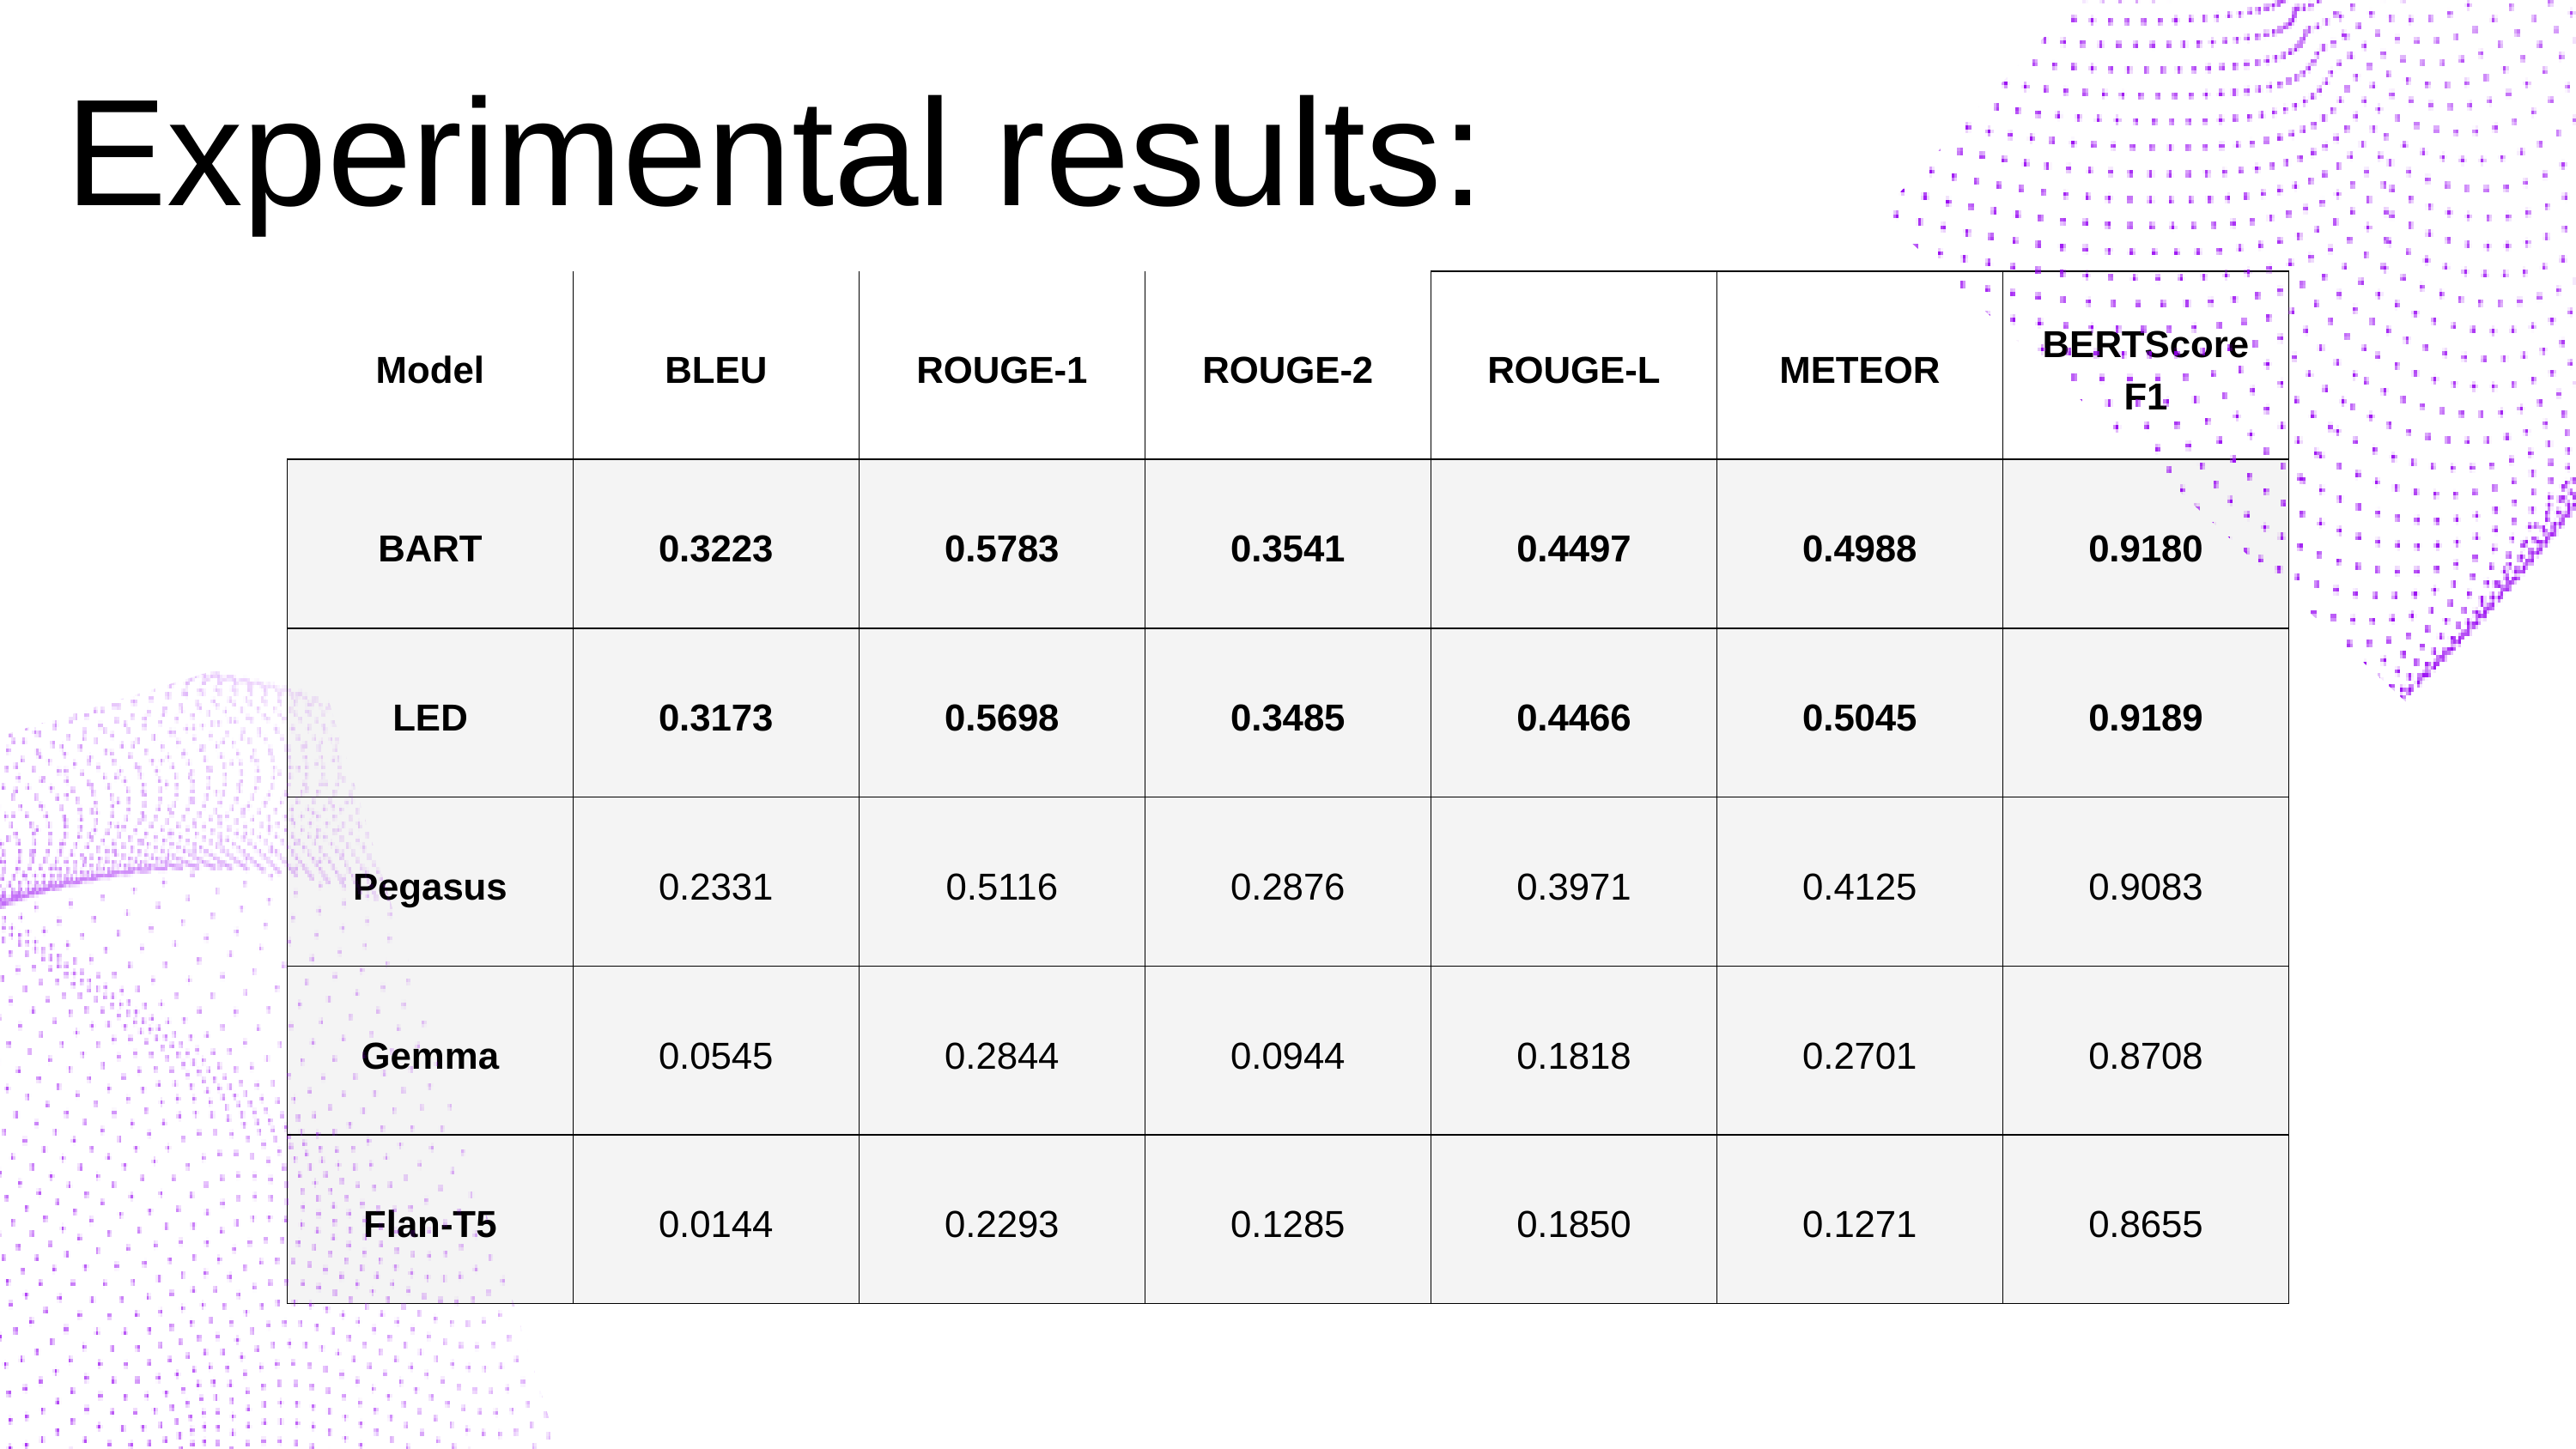

Experimental results:
| Model | BLEU | ROUGE-1 | ROUGE-2 | ROUGE-L | METEOR | BERTScore F1 |
| --- | --- | --- | --- | --- | --- | --- |
| BART | 0.3223 | 0.5783 | 0.3541 | 0.4497 | 0.4988 | 0.9180 |
| LED | 0.3173 | 0.5698 | 0.3485 | 0.4466 | 0.5045 | 0.9189 |
| Pegasus | 0.2331 | 0.5116 | 0.2876 | 0.3971 | 0.4125 | 0.9083 |
| Gemma | 0.0545 | 0.2844 | 0.0944 | 0.1818 | 0.2701 | 0.8708 |
| Flan-T5 | 0.0144 | 0.2293 | 0.1285 | 0.1850 | 0.1271 | 0.8655 |